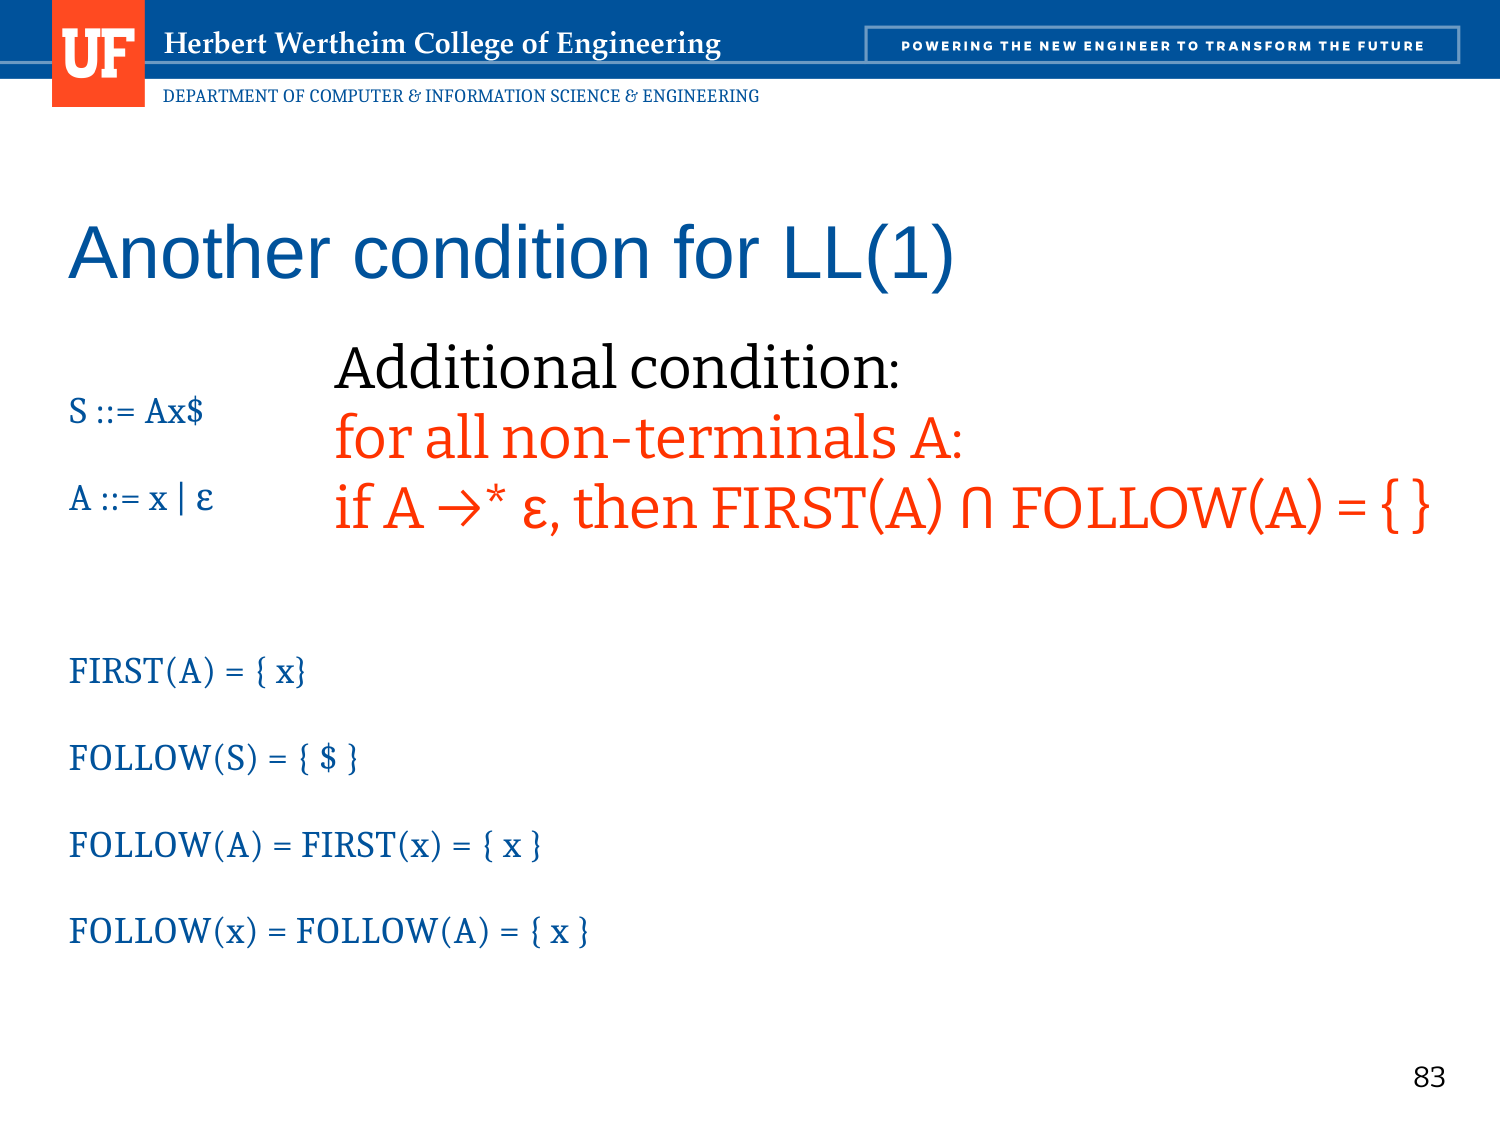

# Another condition for LL(1)
Additional condition:
for all non-terminals A:
if A →* ε, then FIRST(A) ∩ FOLLOW(A) = { }

S ::= Ax$
A ::= x | ε

FIRST(A) = { x}
FOLLOW(S) = { $ }
FOLLOW(A) = FIRST(x) = { x }
FOLLOW(x) = FOLLOW(A) = { x }

83